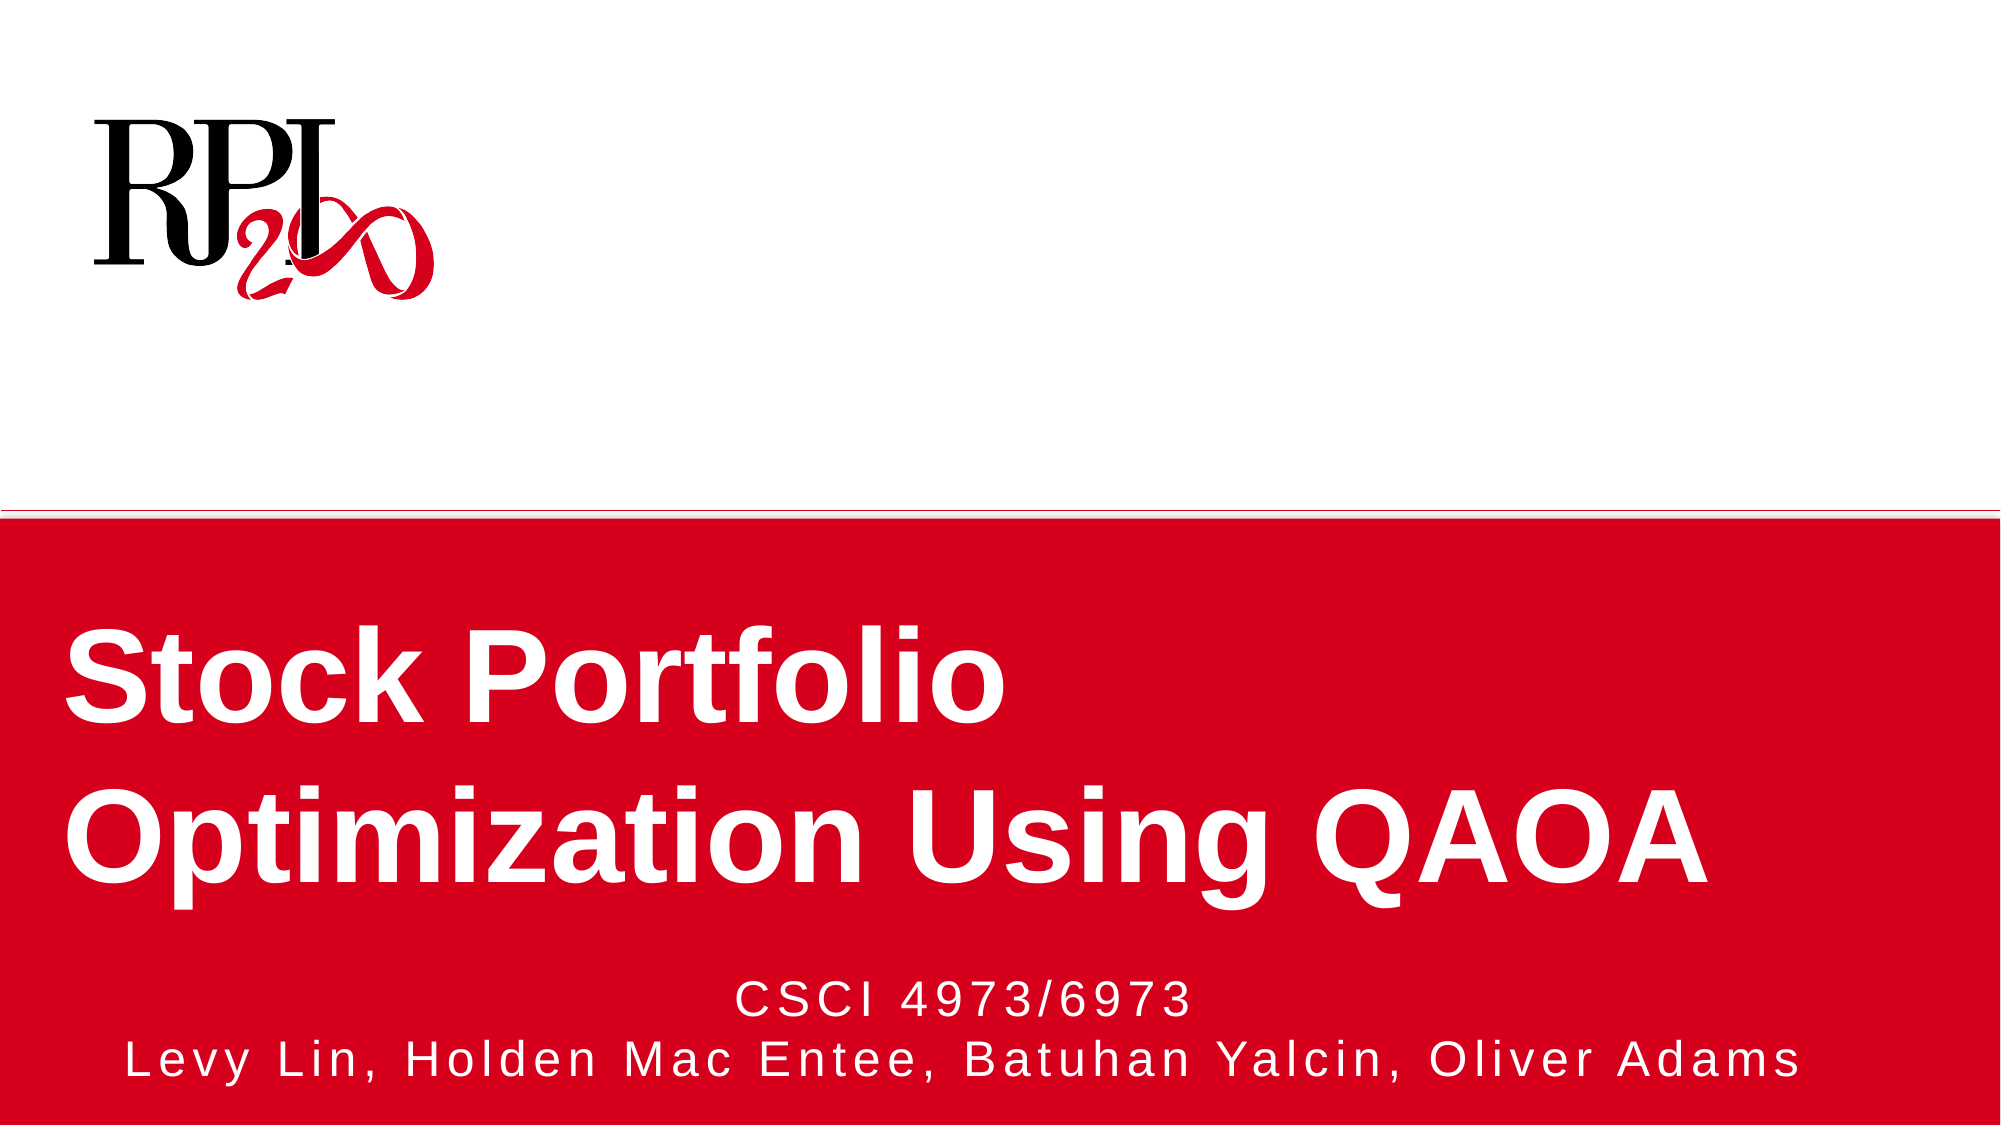

# Stock Portfolio Optimization Using QAOA
CSCI 4973/6973
Levy Lin, Holden Mac Entee, Batuhan Yalcin, Oliver Adams